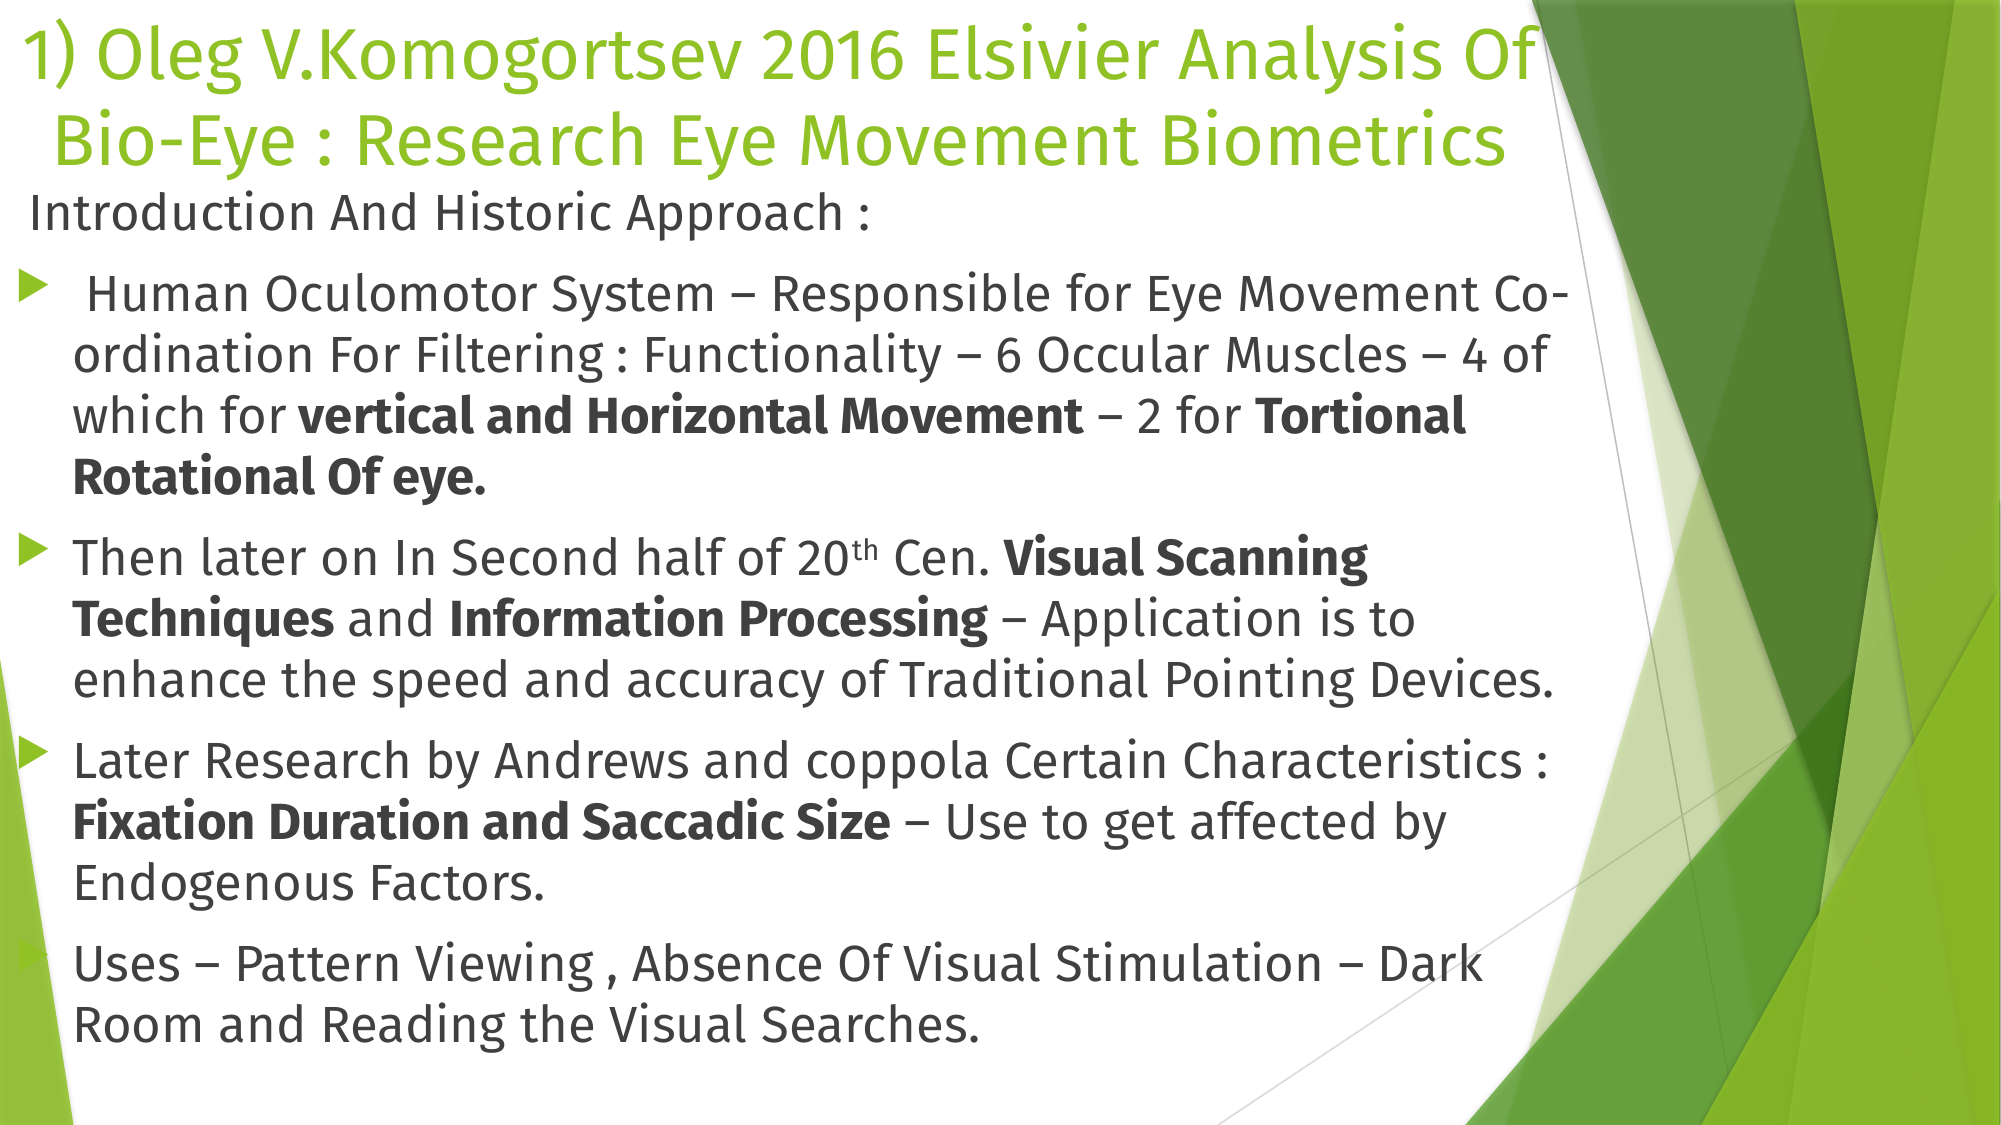

# 1) Oleg V.Komogortsev 2016 Elsivier Analysis Of Bio-Eye : Research Eye Movement Biometrics
 Introduction And Historic Approach :
 Human Oculomotor System – Responsible for Eye Movement Co-ordination For Filtering : Functionality – 6 Occular Muscles – 4 of which for vertical and Horizontal Movement – 2 for Tortional Rotational Of eye.
Then later on In Second half of 20th Cen. Visual Scanning Techniques and Information Processing – Application is to enhance the speed and accuracy of Traditional Pointing Devices.
Later Research by Andrews and coppola Certain Characteristics : Fixation Duration and Saccadic Size – Use to get affected by Endogenous Factors.
Uses – Pattern Viewing , Absence Of Visual Stimulation – Dark Room and Reading the Visual Searches.